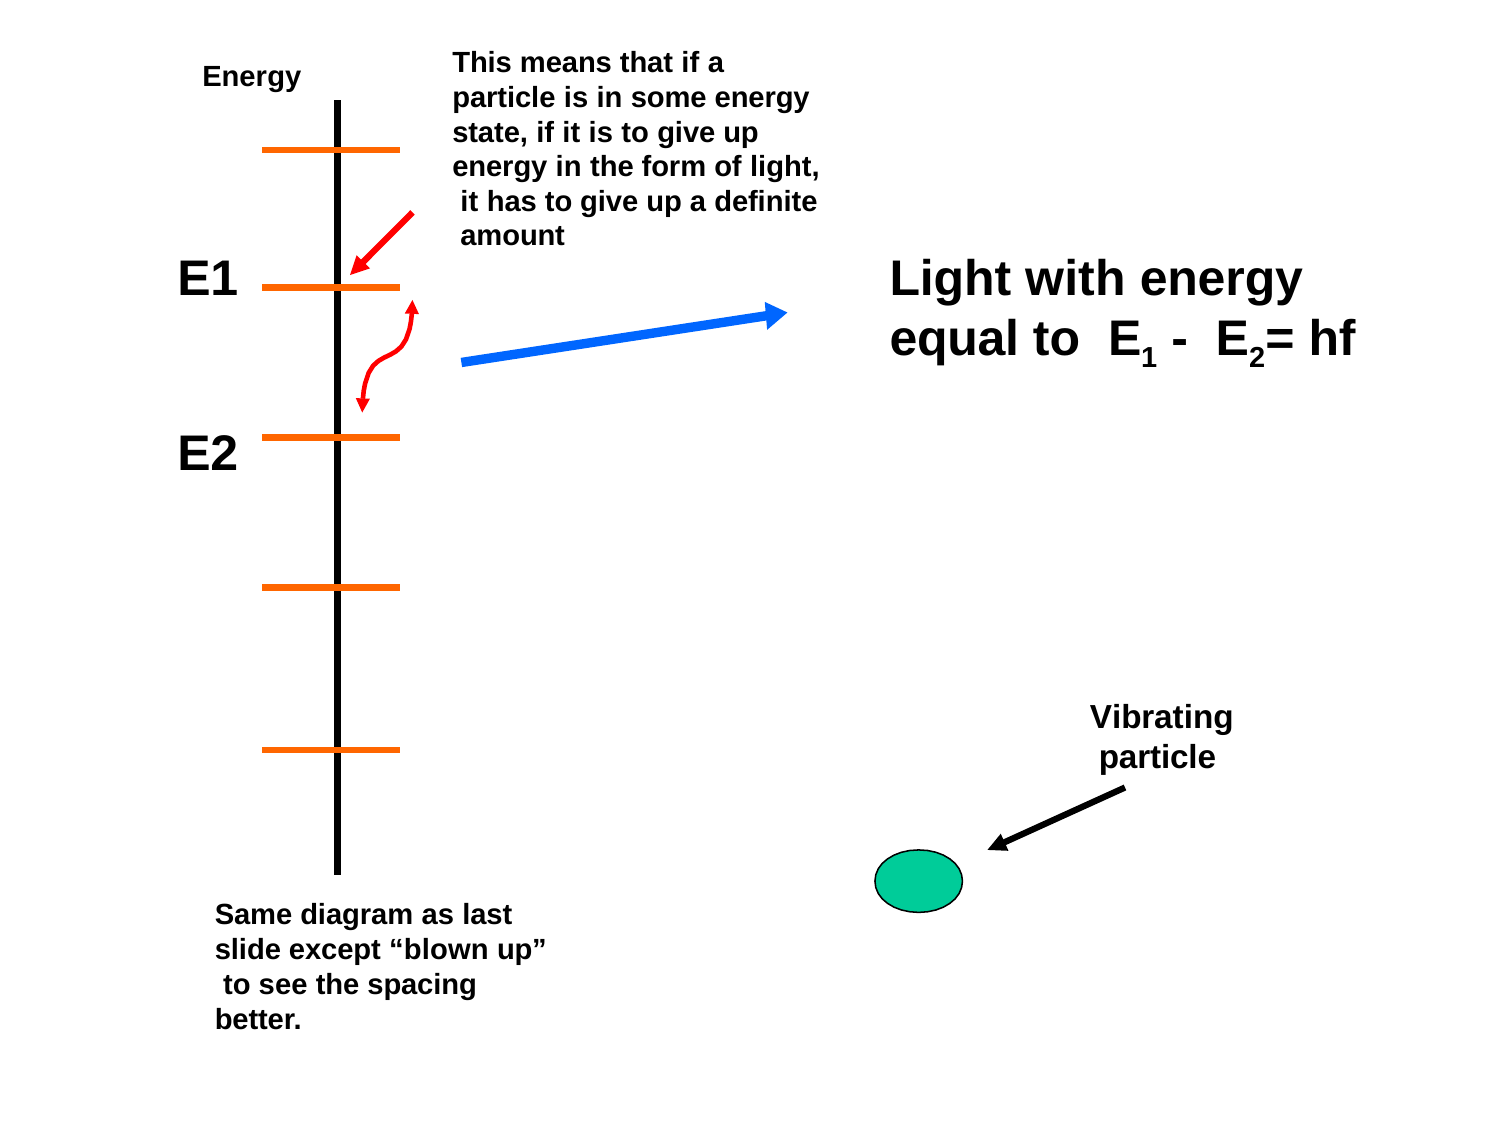

This means that if a  particle is in some energy  state, if it is to give up  energy in the form of light,  it has to give up a definite  amount
Energy

E1
Light with energy  equal to  E1 -  E2= hf

E2
Vibrating  particle

Same diagram as last  slide except “blown up”  to see the spacing  better.